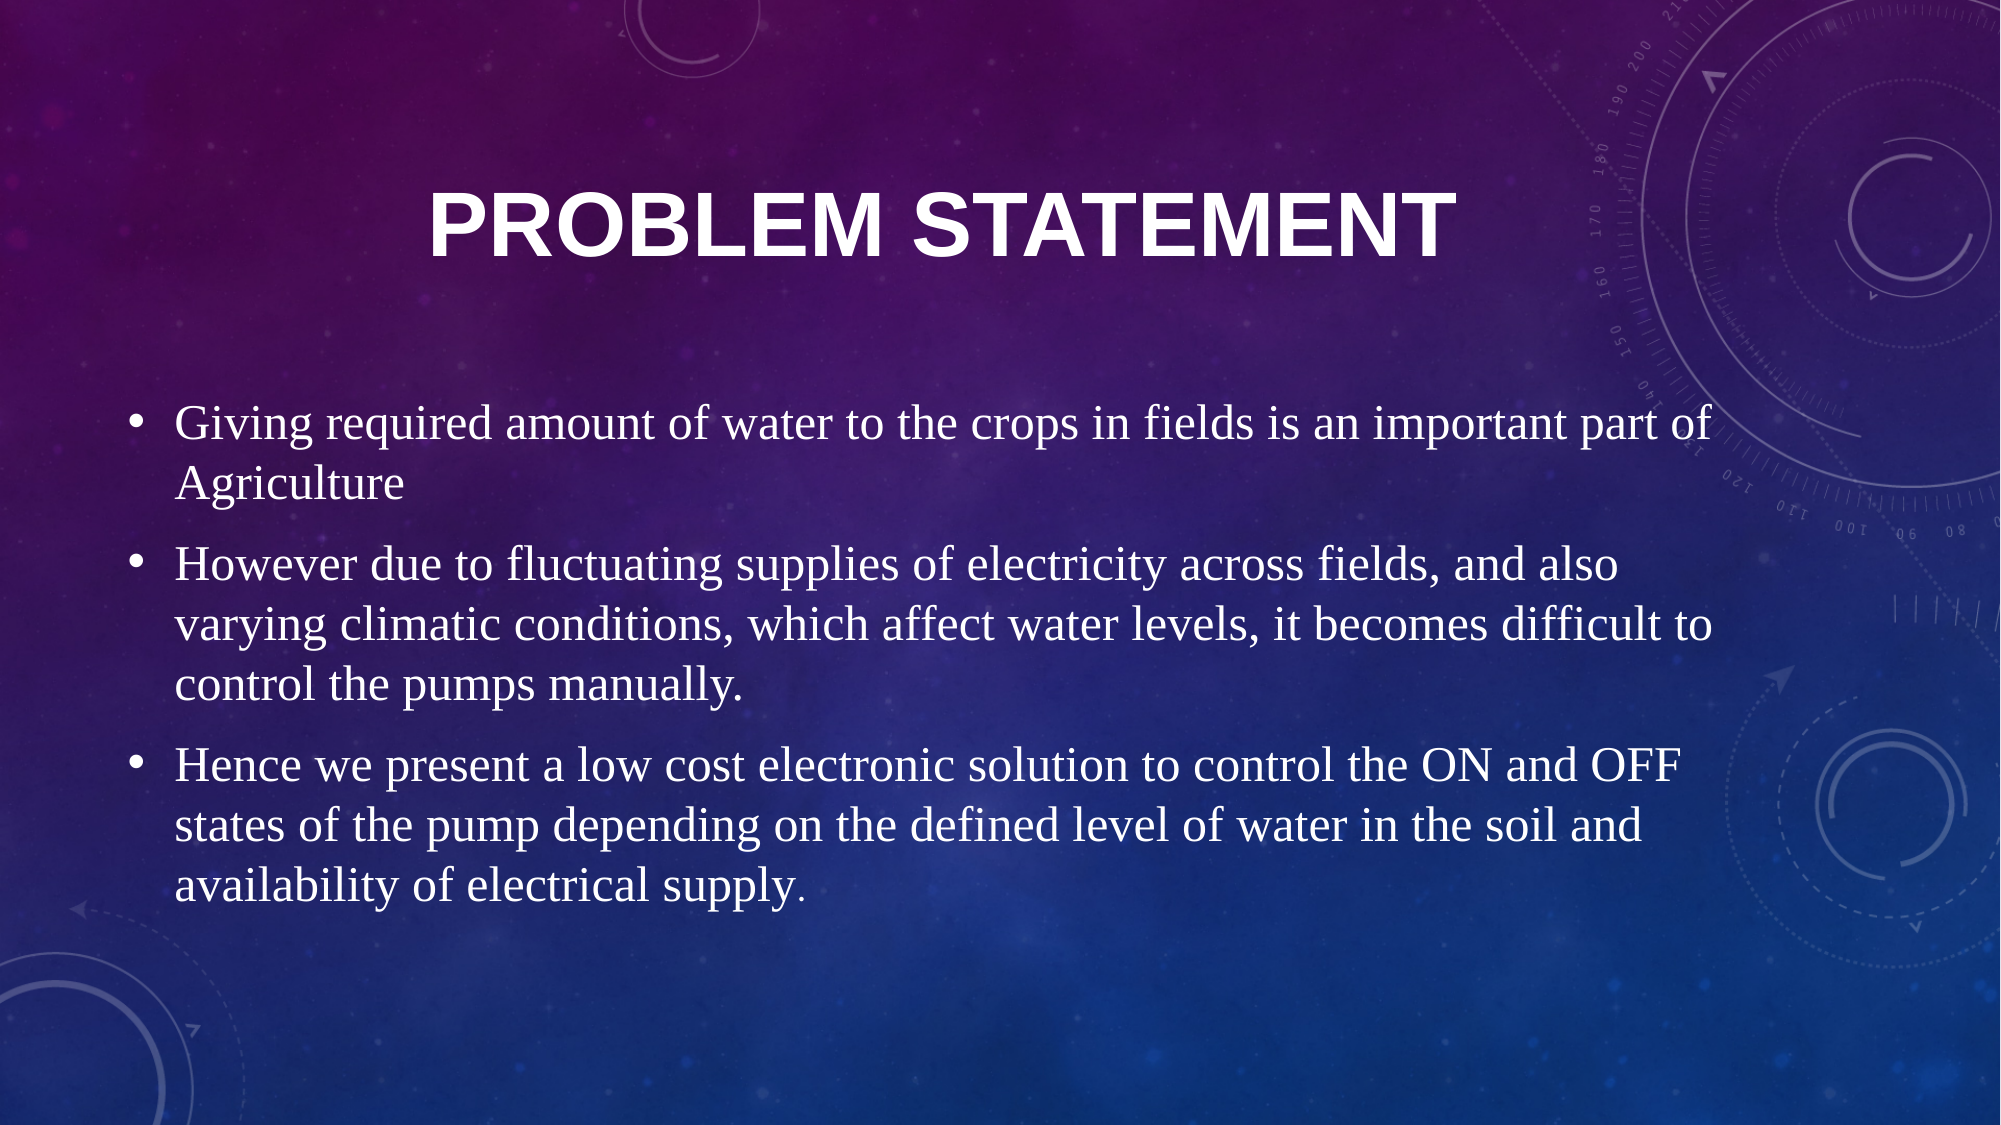

# Problem Statement
Giving required amount of water to the crops in fields is an important part of Agriculture
However due to fluctuating supplies of electricity across fields, and also varying climatic conditions, which affect water levels, it becomes difficult to control the pumps manually.
Hence we present a low cost electronic solution to control the ON and OFF states of the pump depending on the defined level of water in the soil and availability of electrical supply.